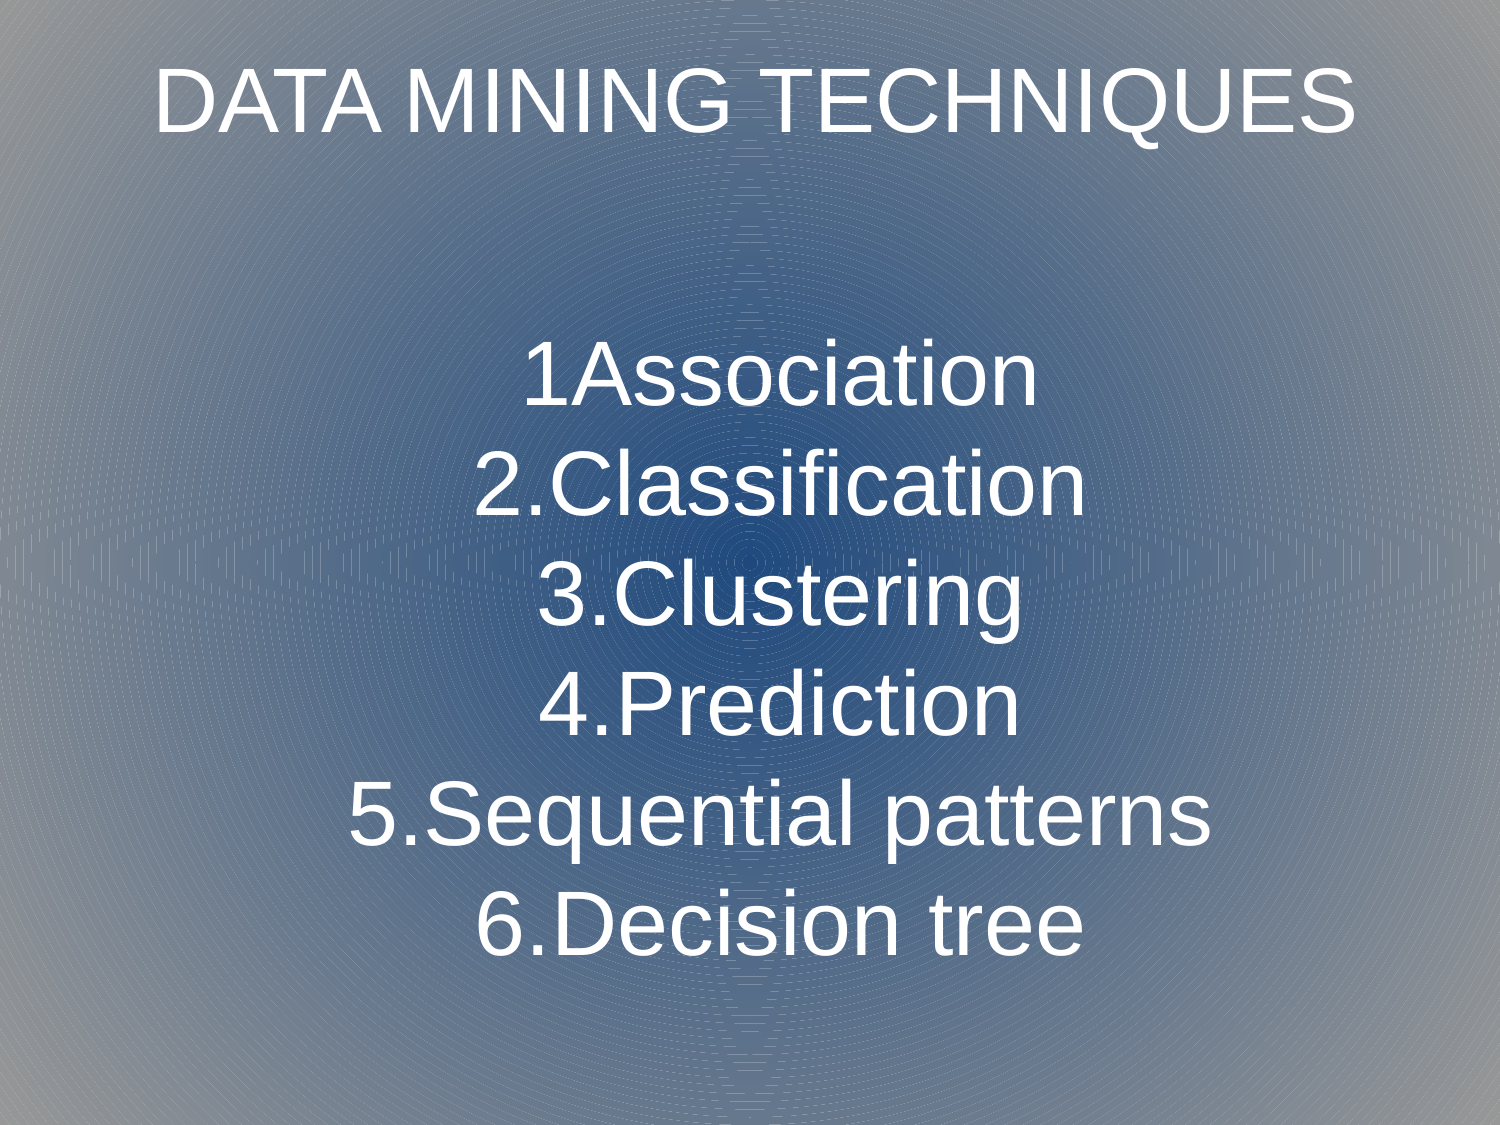

DATA MINING TECHNIQUES
1Association
2.Classification
3.Clustering
4.Prediction
5.Sequential patterns
6.Decision tree
#